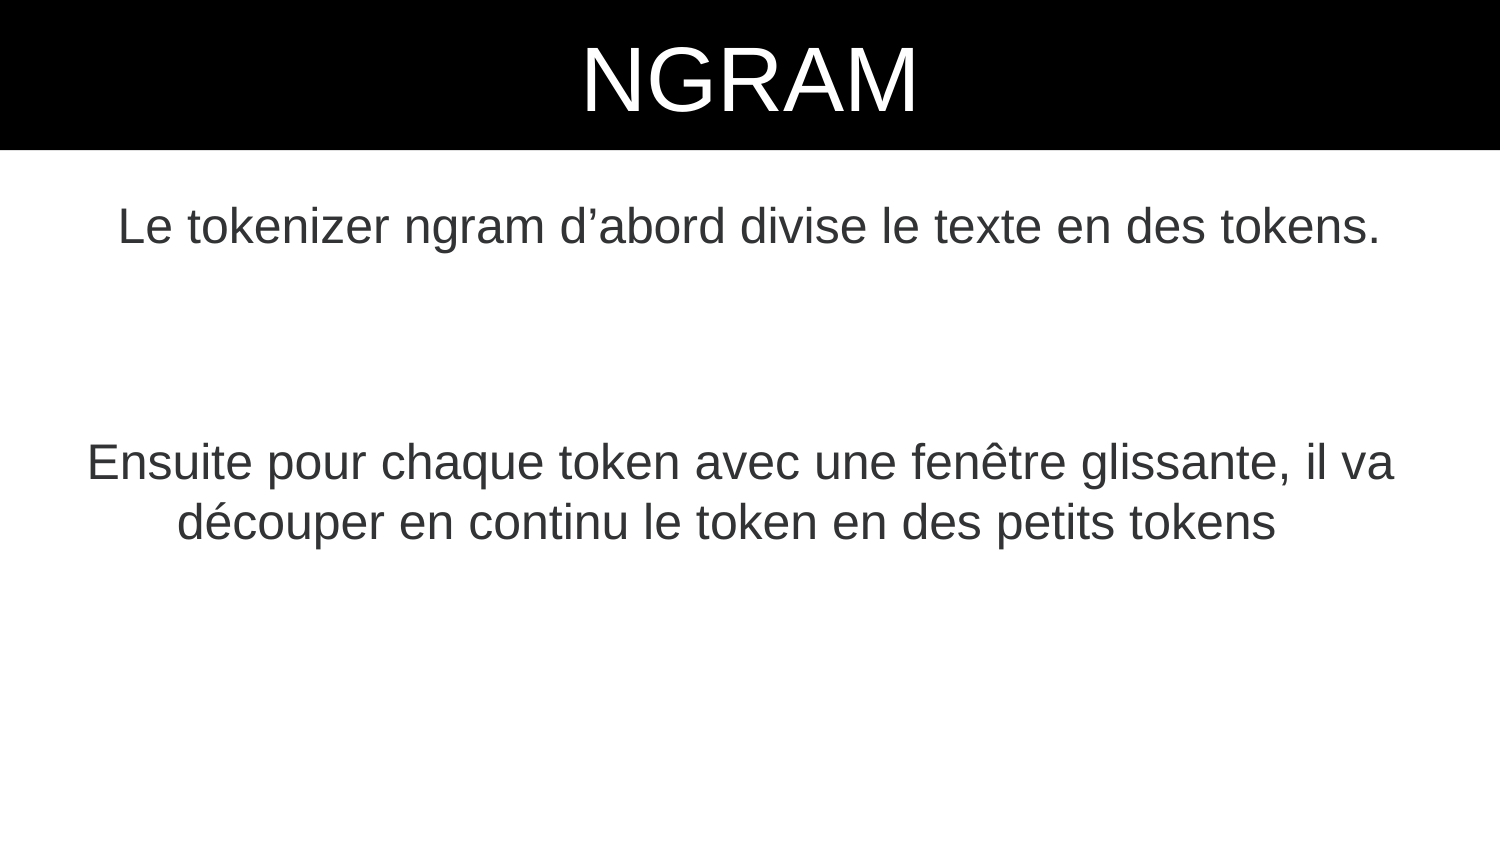

NGRAM
Le tokenizer ngram d’abord divise le texte en des tokens.
Ensuite pour chaque token avec une fenêtre glissante, il va découper en continu le token en des petits tokens